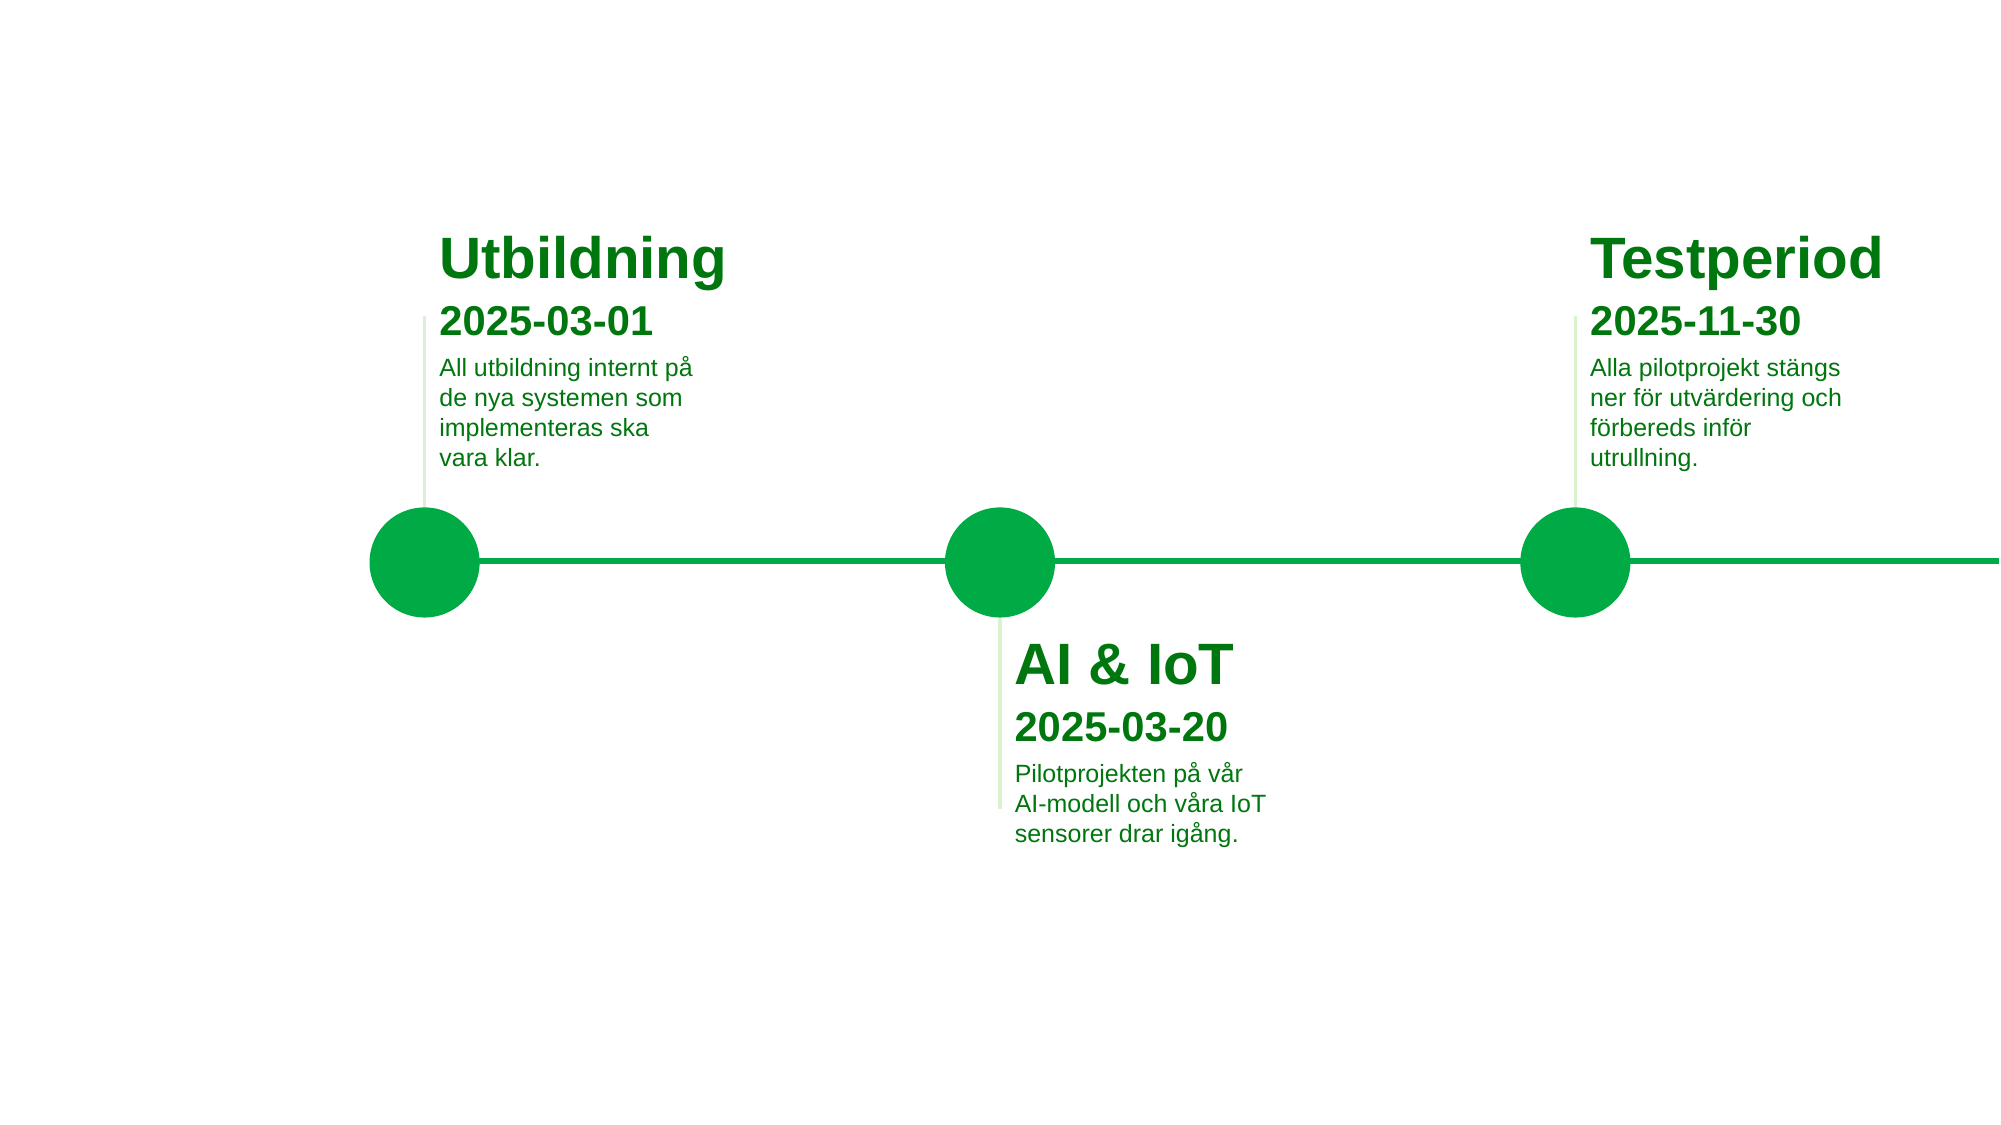

Utbildning
Testperiod
2025-03-01
2025-11-30
All utbildning internt på de nya systemen som implementeras ska vara klar.
Alla pilotprojekt stängs ner för utvärdering och förbereds inför utrullning.

AI & IoT
2025-03-20
Pilotprojekten på vår AI-modell och våra IoT sensorer drar igång.